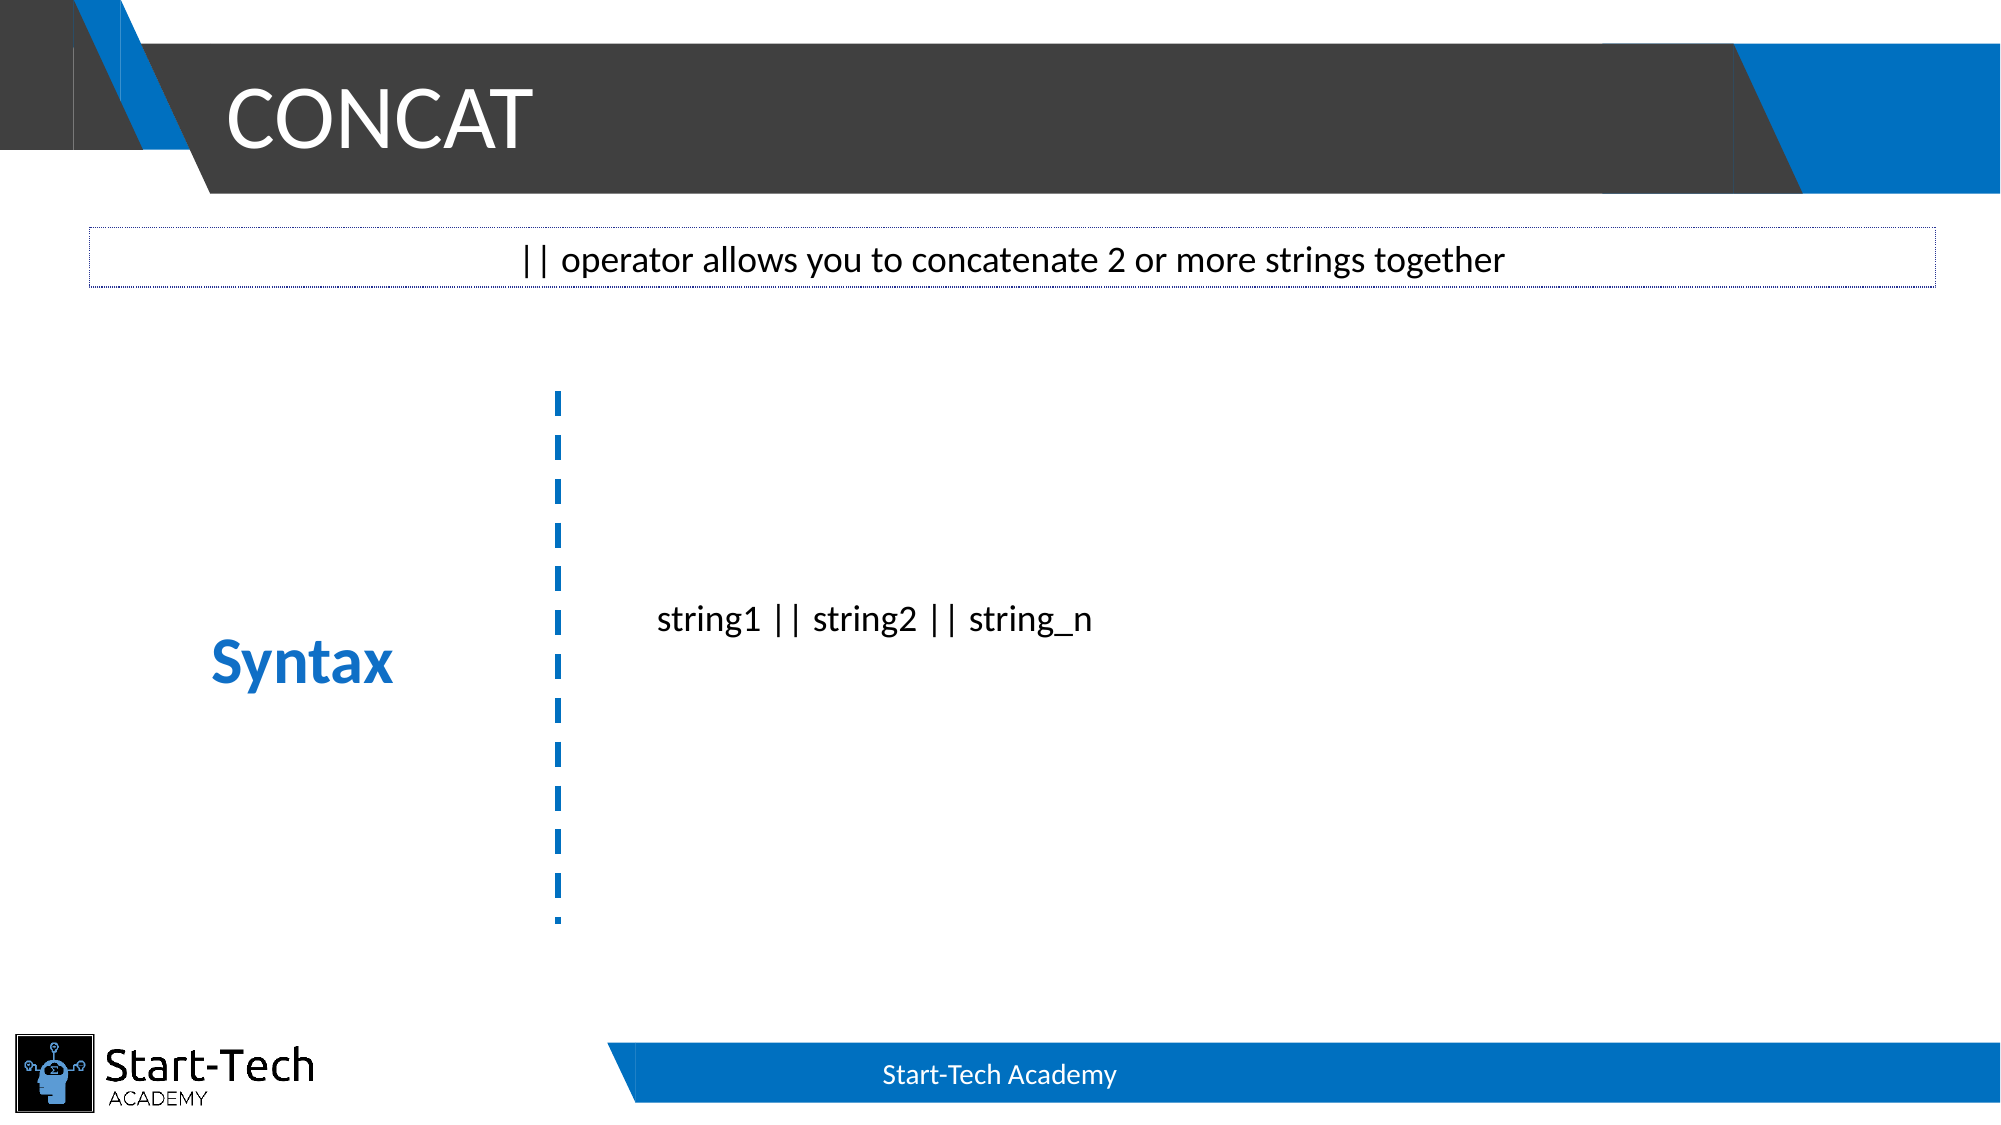

# CONCAT
|| operator allows you to concatenate 2 or more strings together
string1 || string2 || string_n
Syntax
Start-Tech Academy